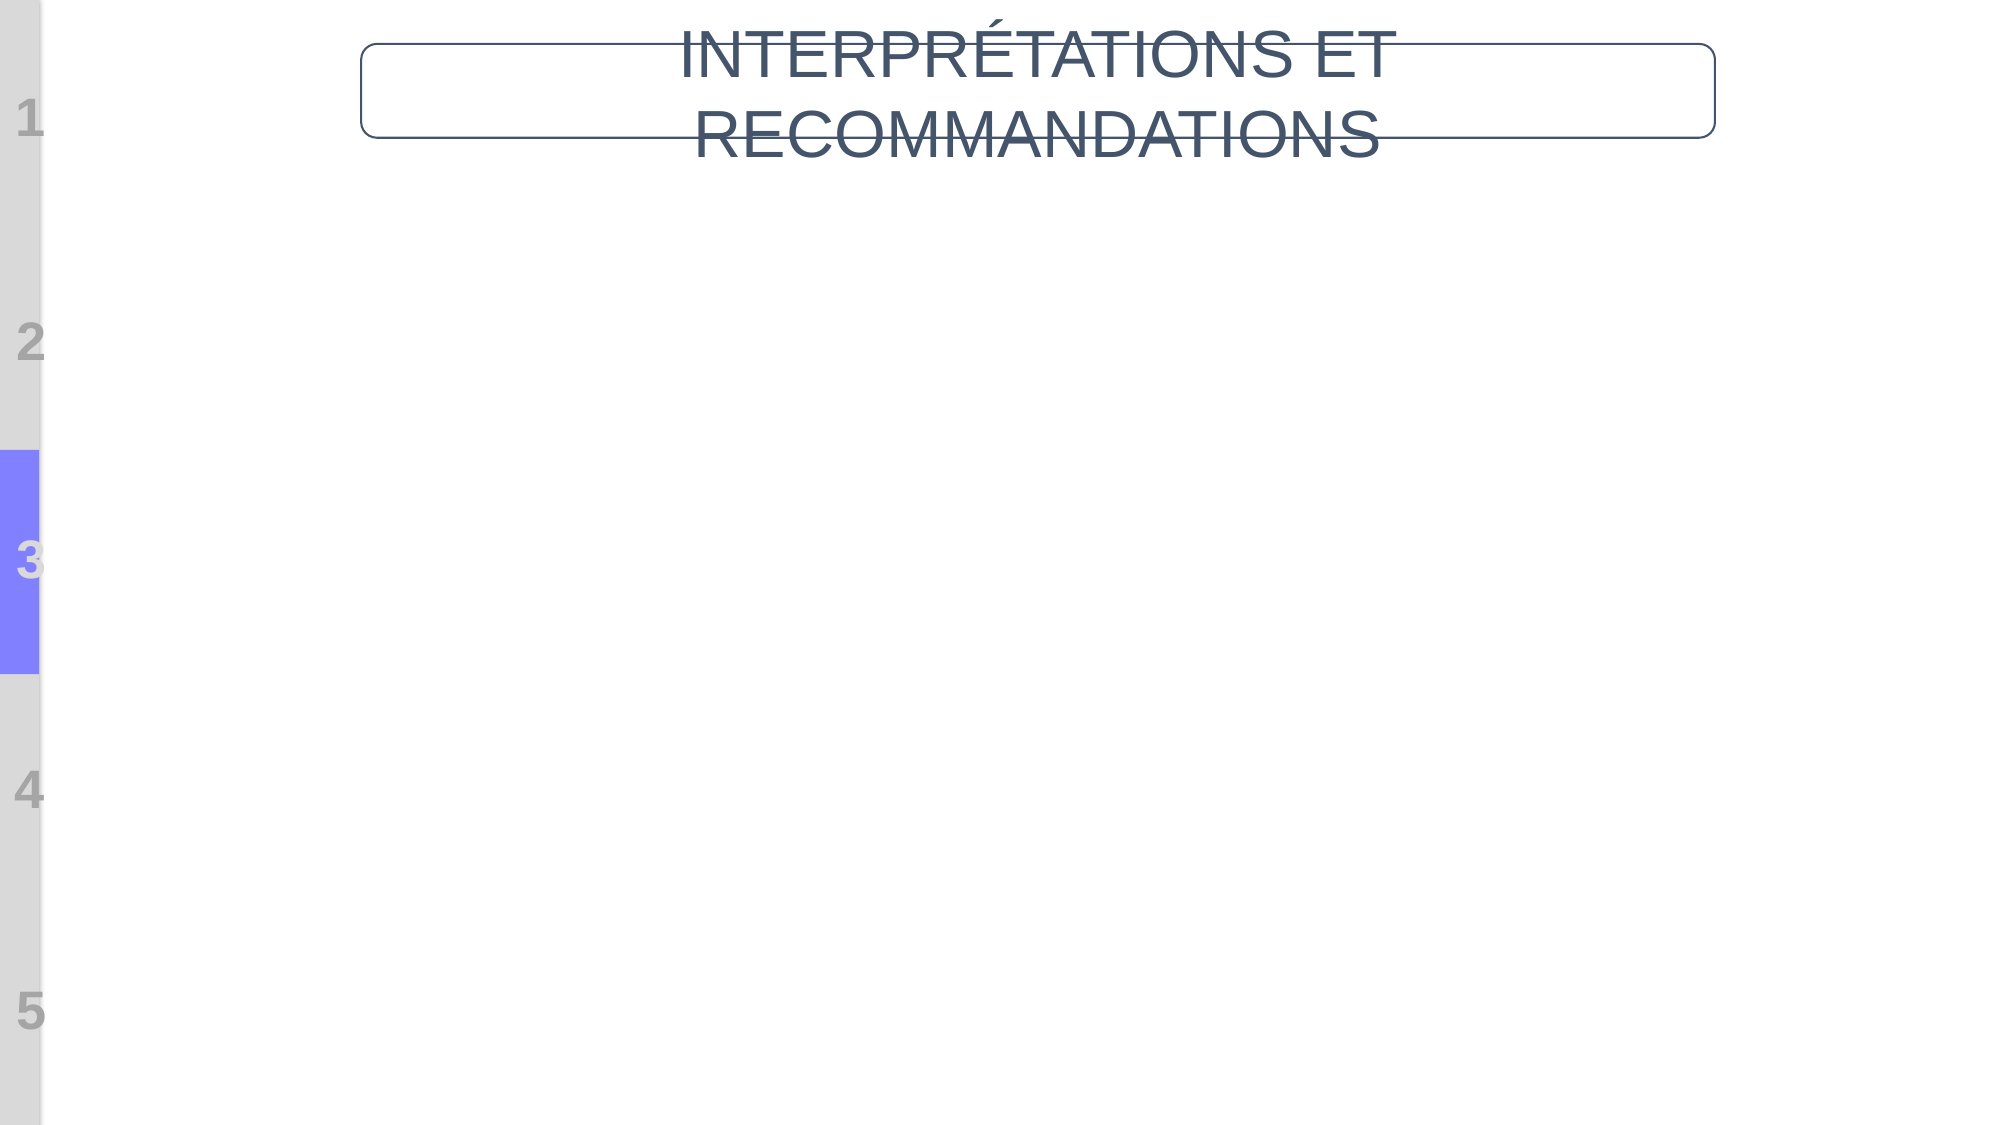

INTERPRÉTATIONS ET RECOMMANDATIONS
1
2

3
4
5